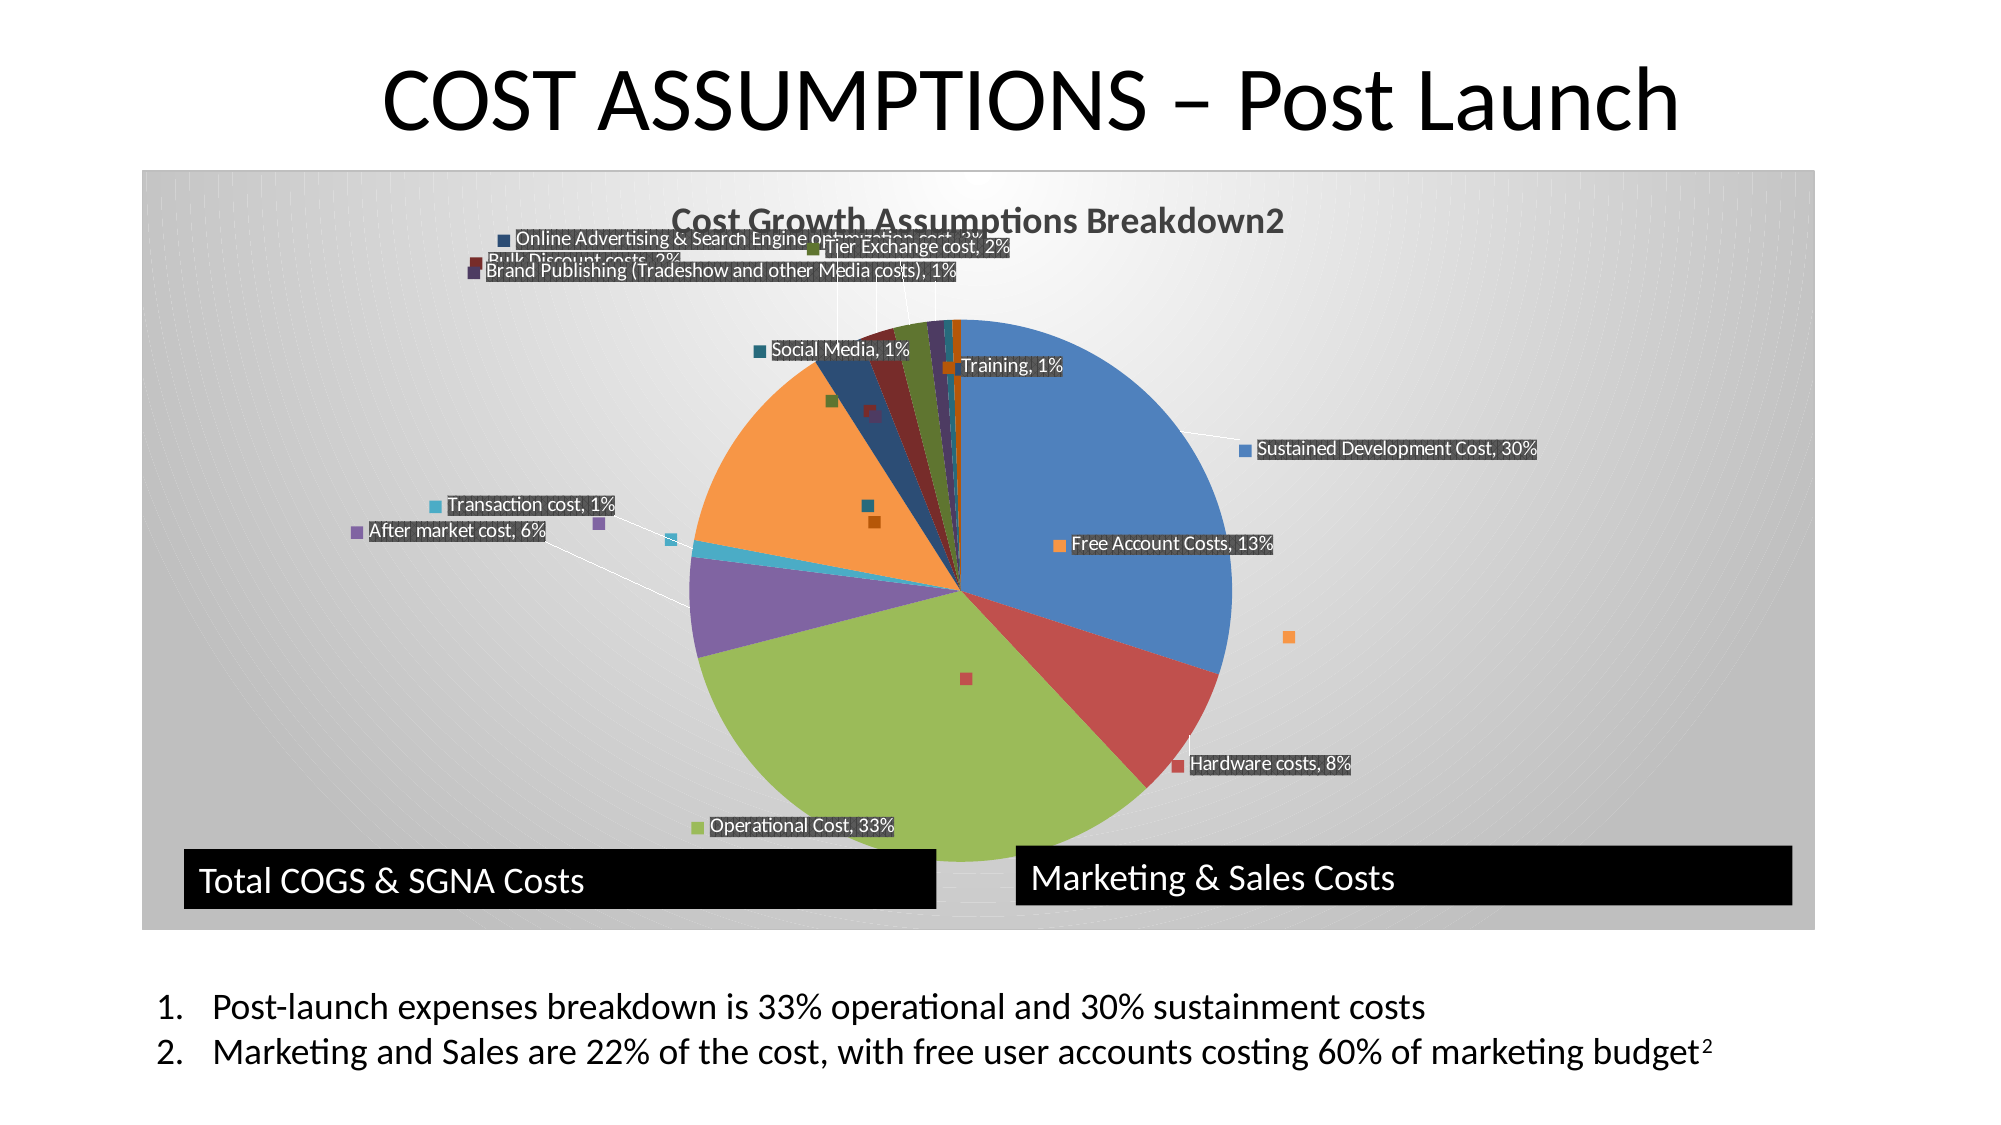

COST ASSUMPTIONS – Post Launch

[unsupported chart]

Marketing & Sales Costs
Total COGS & SGNA Costs
Post-launch expenses breakdown is 33% operational and 30% sustainment costs
Marketing and Sales are 22% of the cost, with free user accounts costing 60% of marketing budget2